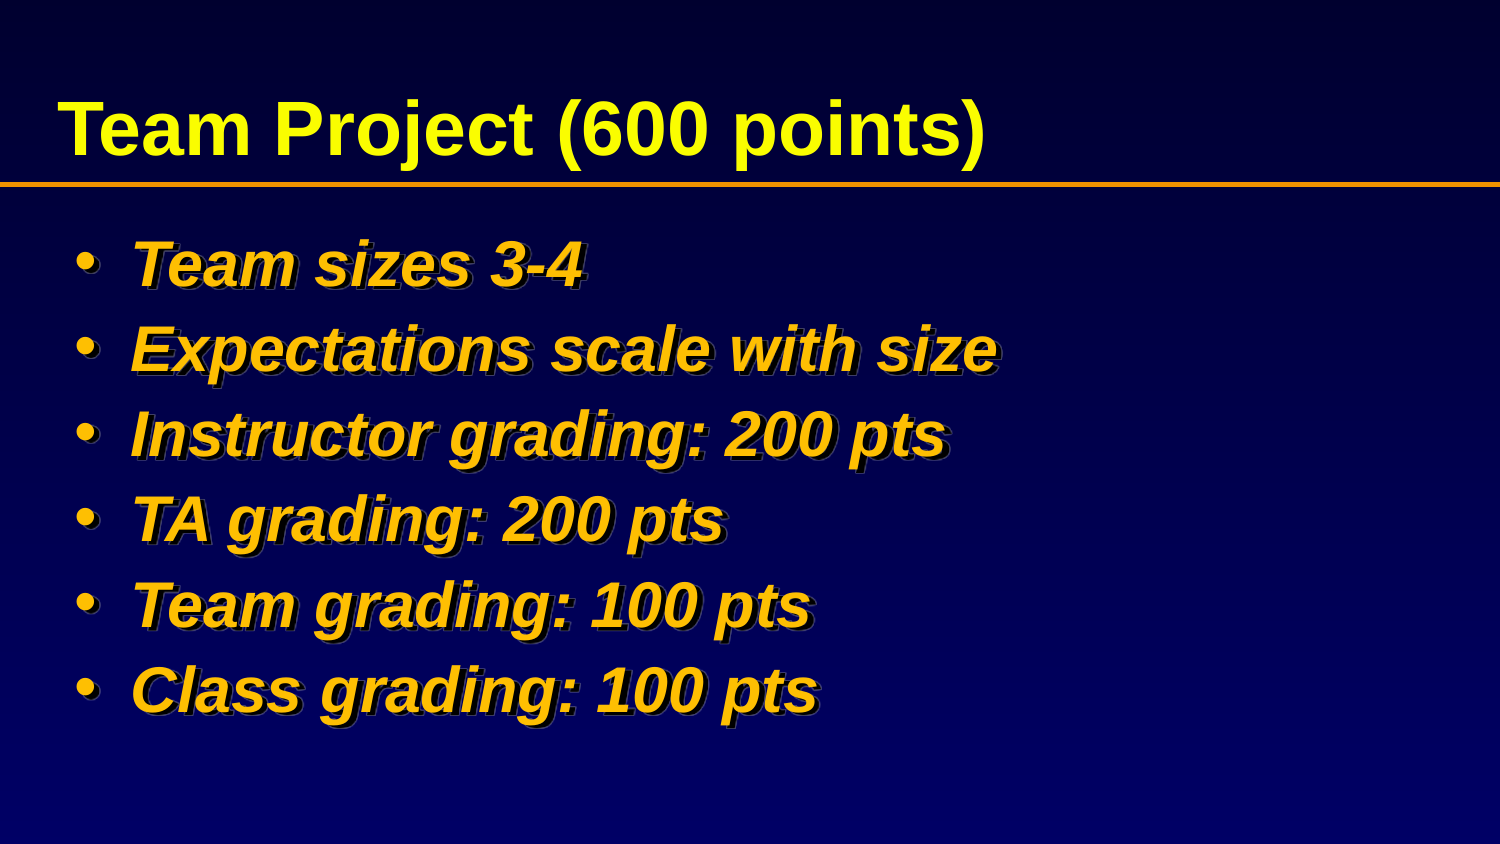

# Team Project (600 points)
Team sizes 3-4
Expectations scale with size
Instructor grading: 200 pts
TA grading: 200 pts
Team grading: 100 pts
Class grading: 100 pts